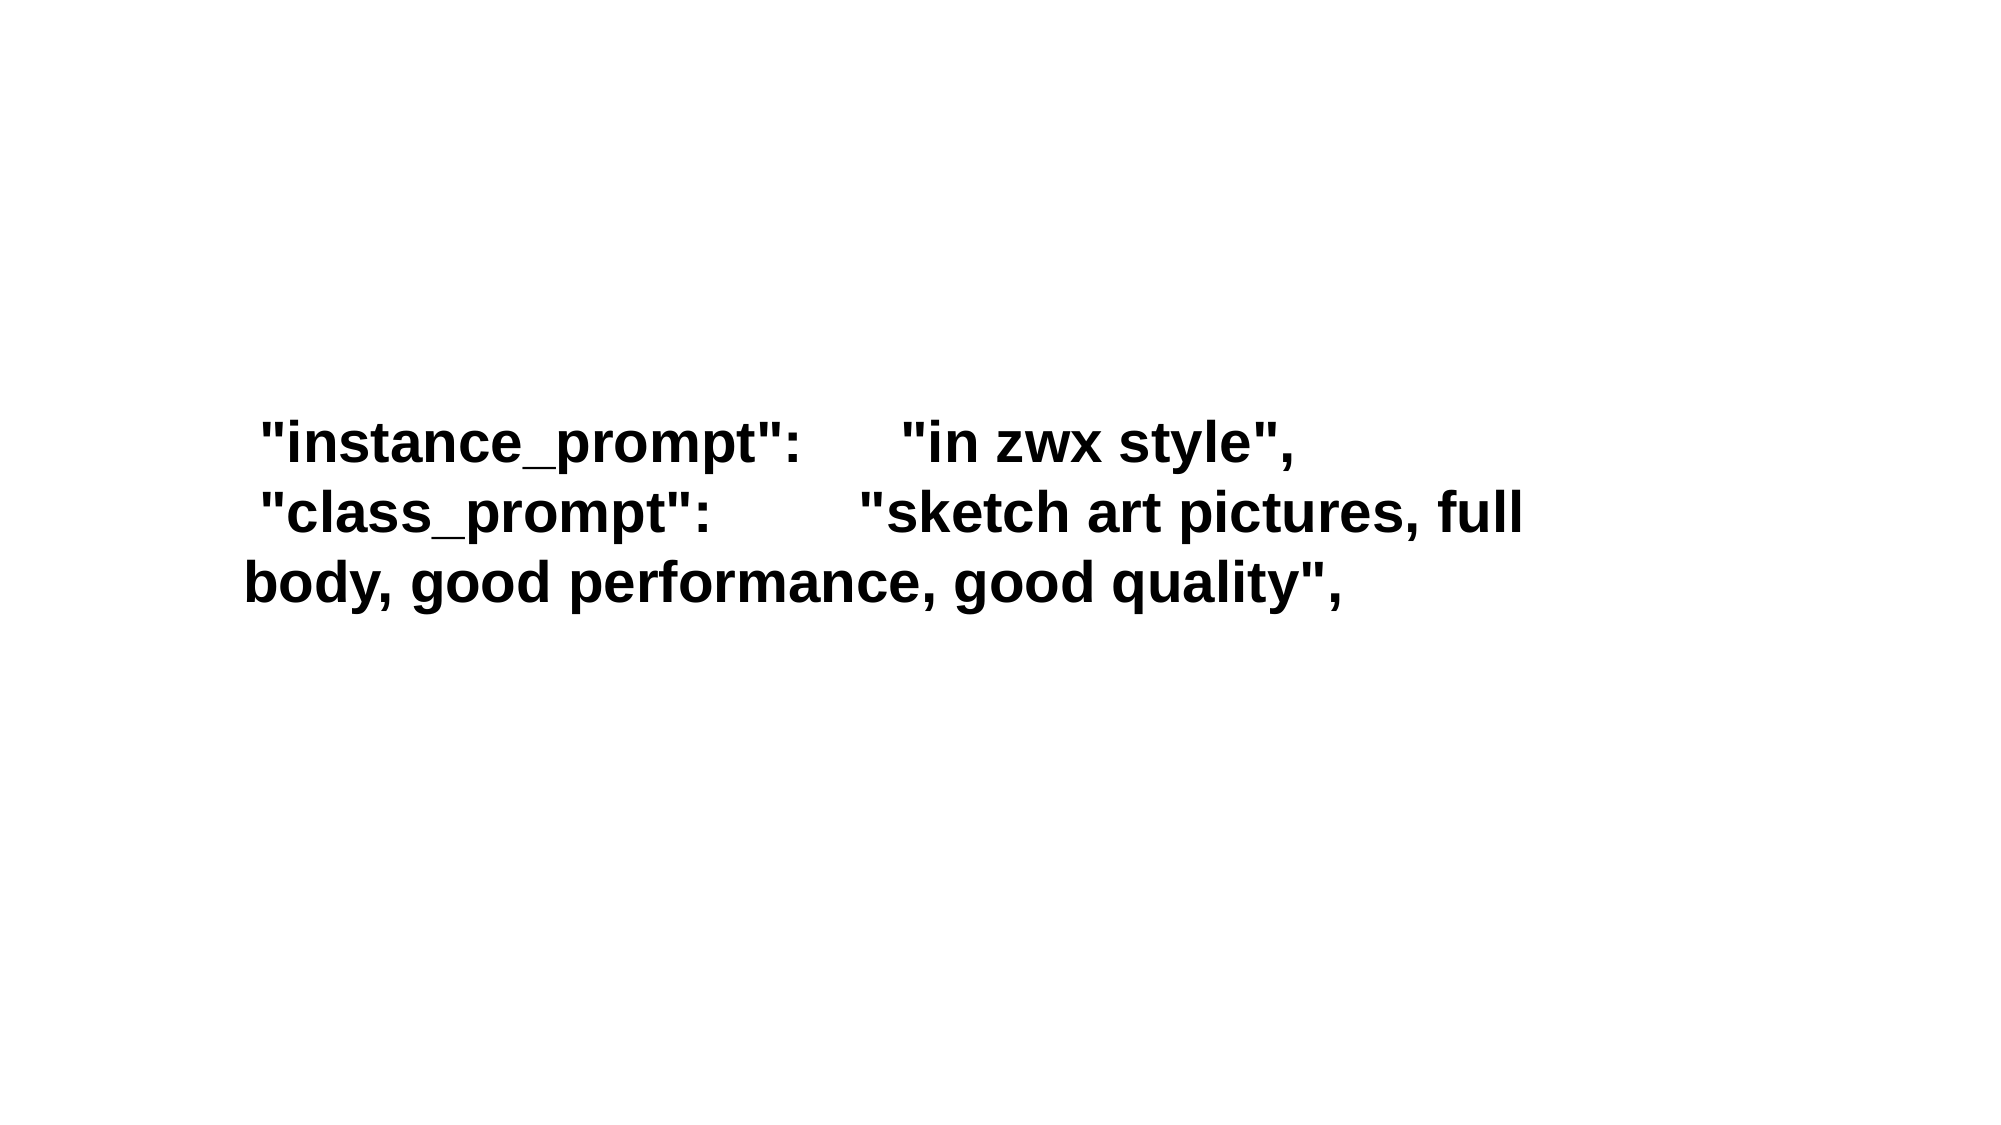

"instance_prompt":      "in zwx style",
 "class_prompt":         "sketch art pictures, full body, good performance, good quality",